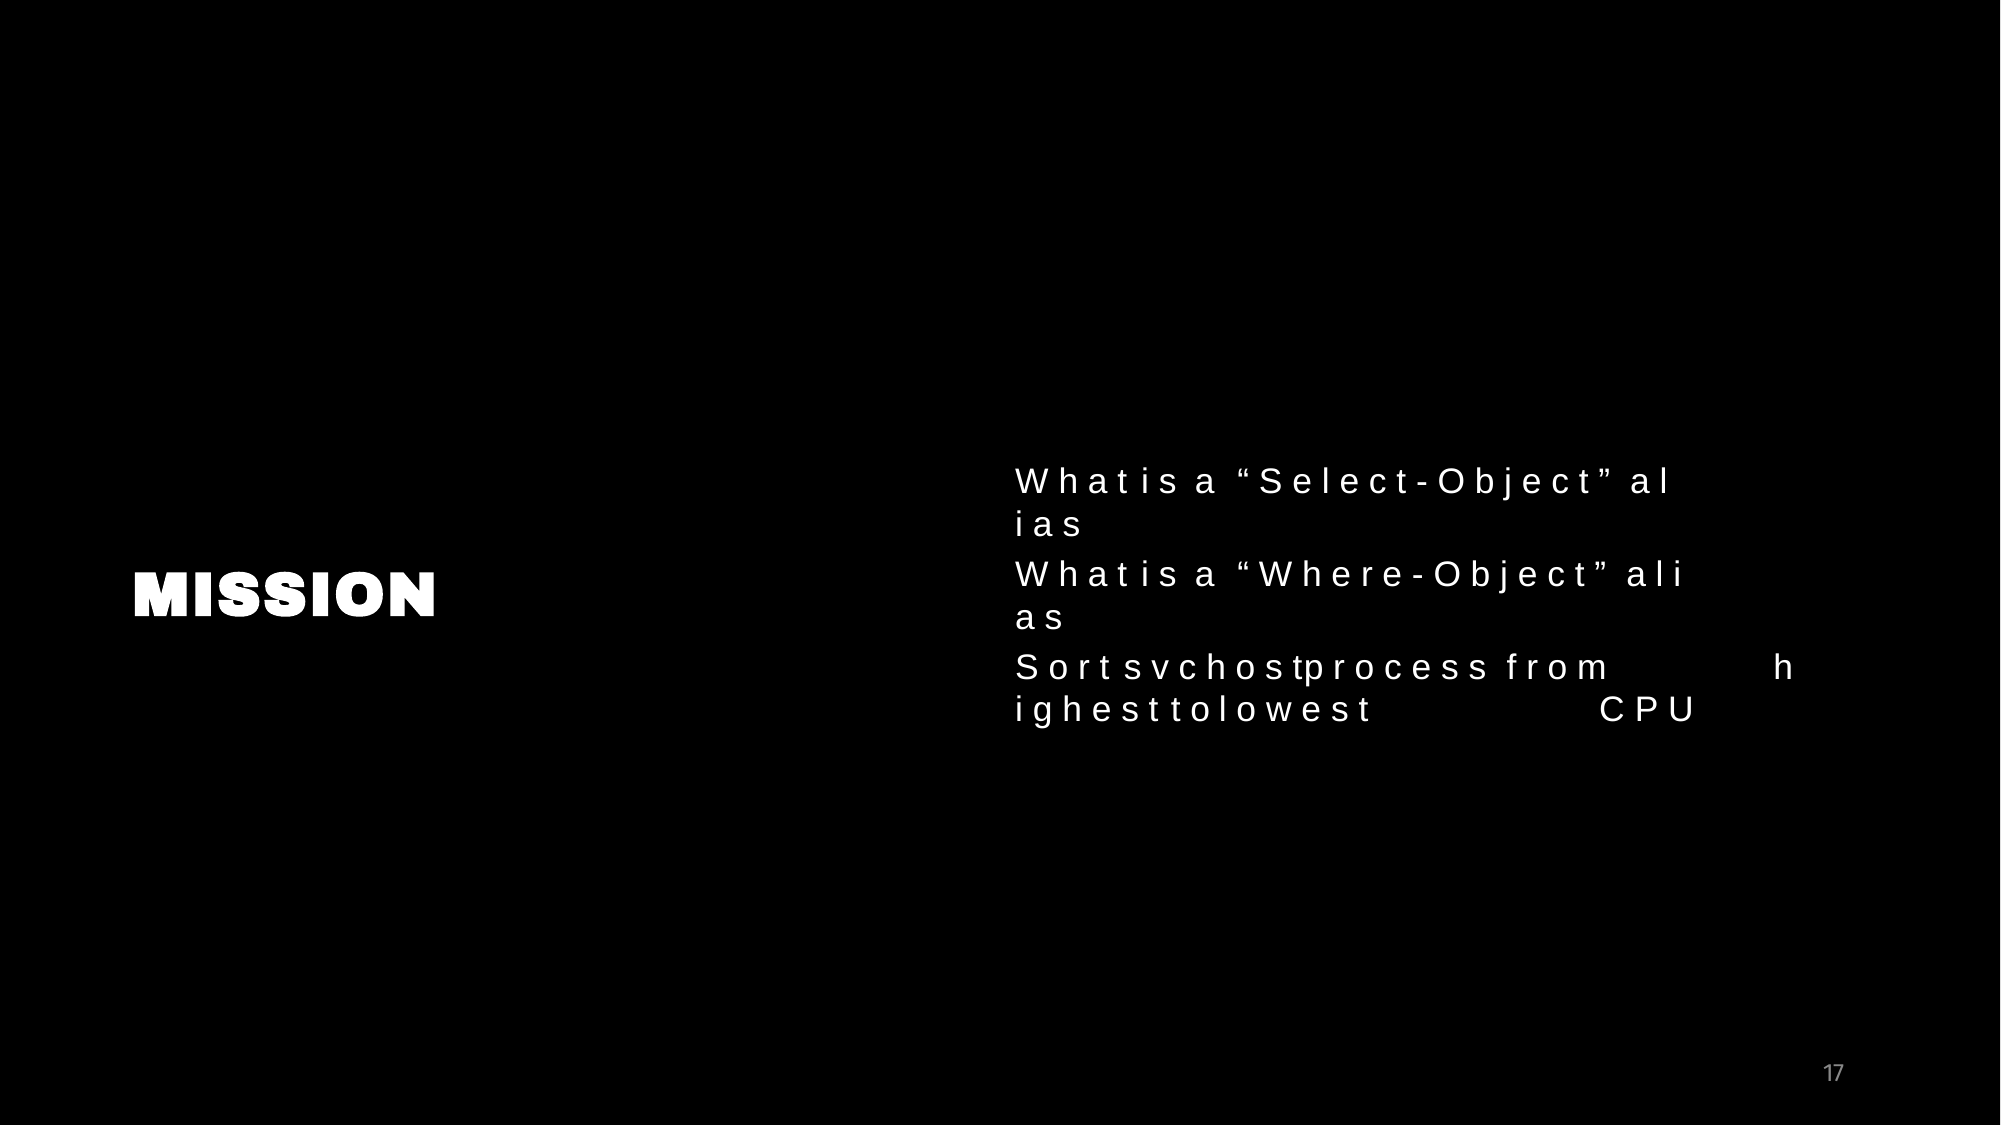

# W h a t	i s	a	“ S e l e c t - O b j e c t ”  a l i a s
W h a t	i s	a	“ W h e r e - O b j e c t ”  a l i a s
MISSION
S o r t	s v c h o s t	p r o c e s s  f r o m	h i g h e s t	t o l o w e s t	C P U
17